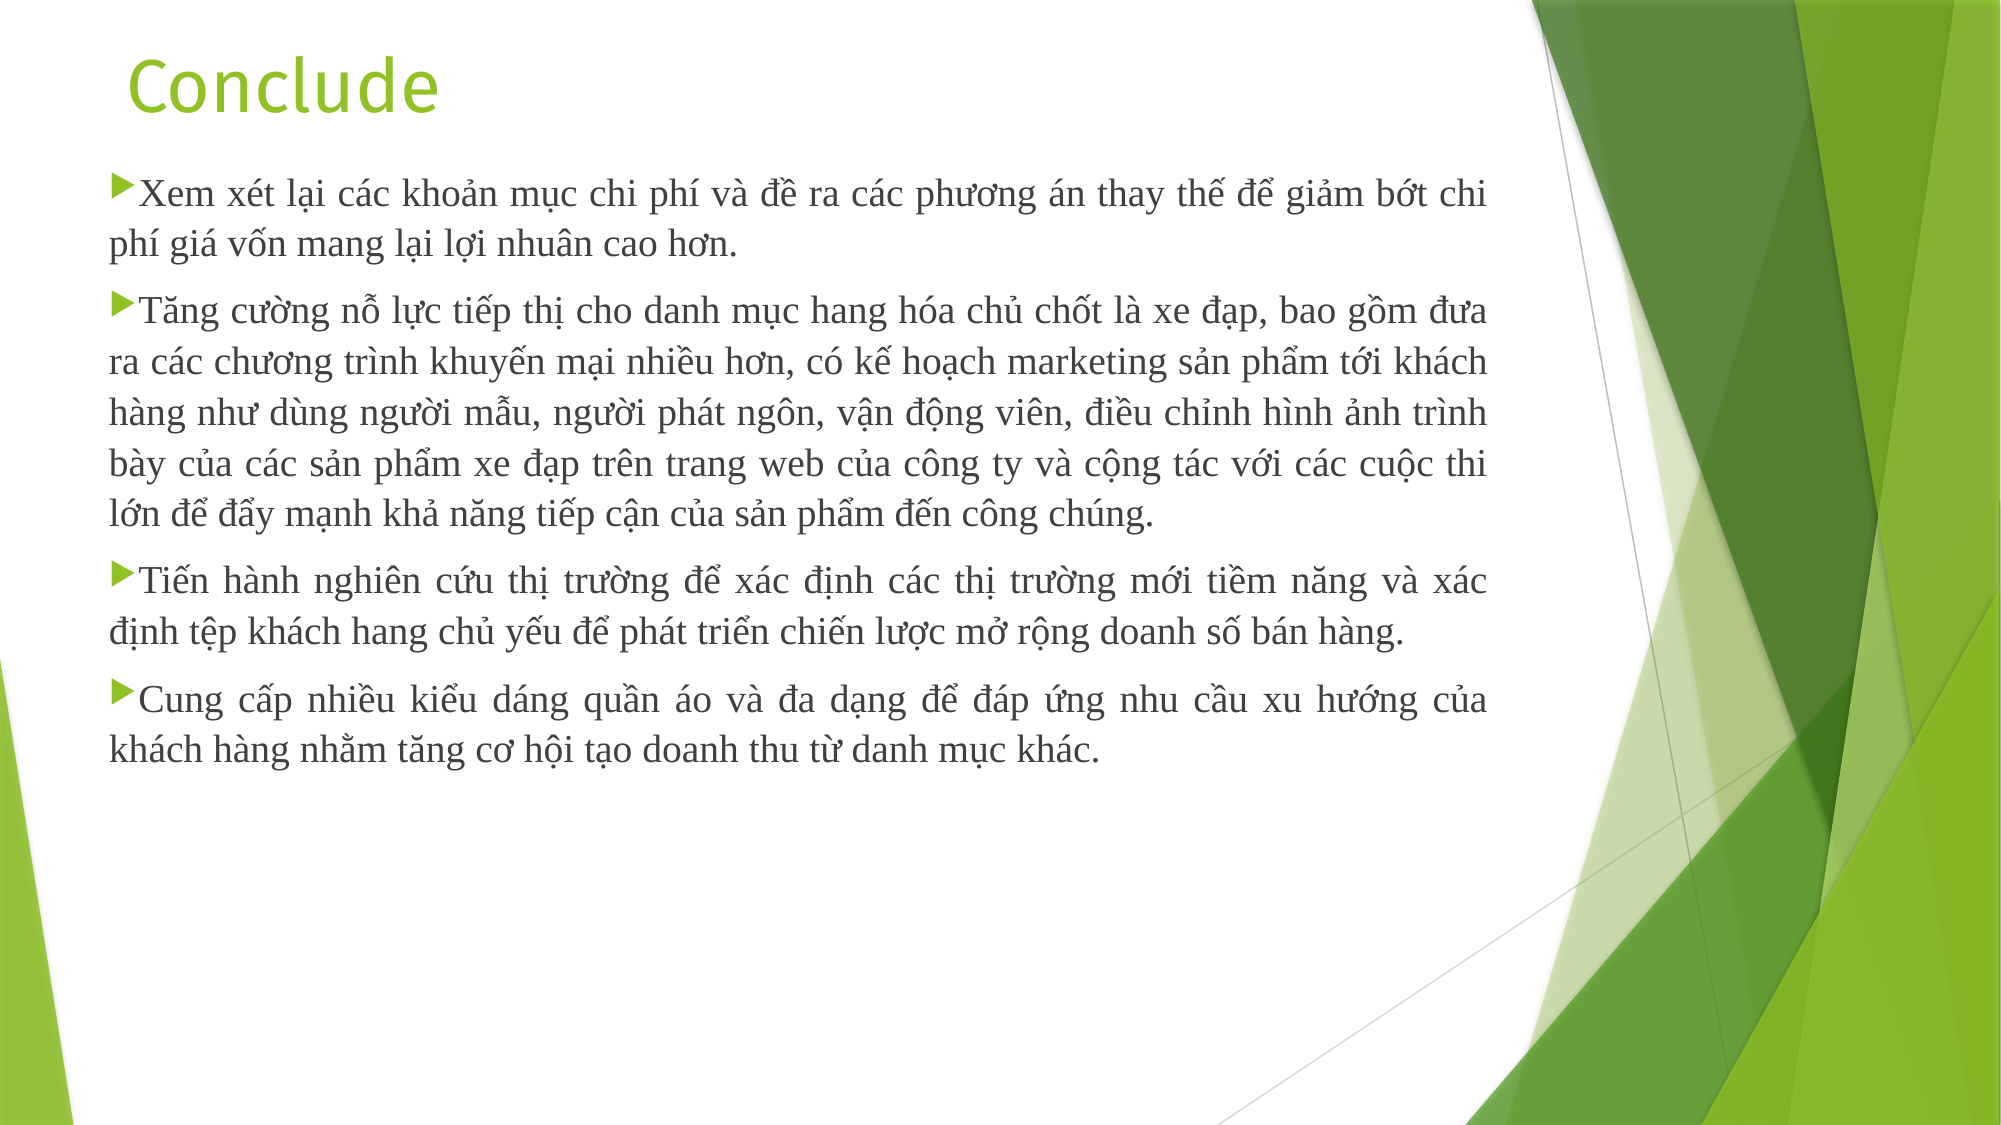

# Conclude
Xem xét lại các khoản mục chi phí và đề ra các phương án thay thế để giảm bớt chi phí giá vốn mang lại lợi nhuân cao hơn.
Tăng cường nỗ lực tiếp thị cho danh mục hang hóa chủ chốt là xe đạp, bao gồm đưa ra các chương trình khuyến mại nhiều hơn, có kế hoạch marketing sản phẩm tới khách hàng như dùng người mẫu, người phát ngôn, vận động viên, điều chỉnh hình ảnh trình bày của các sản phẩm xe đạp trên trang web của công ty và cộng tác với các cuộc thi lớn để đẩy mạnh khả năng tiếp cận của sản phẩm đến công chúng.
Tiến hành nghiên cứu thị trường để xác định các thị trường mới tiềm năng và xác định tệp khách hang chủ yếu để phát triển chiến lược mở rộng doanh số bán hàng.
Cung cấp nhiều kiểu dáng quần áo và đa dạng để đáp ứng nhu cầu xu hướng của khách hàng nhằm tăng cơ hội tạo doanh thu từ danh mục khác.